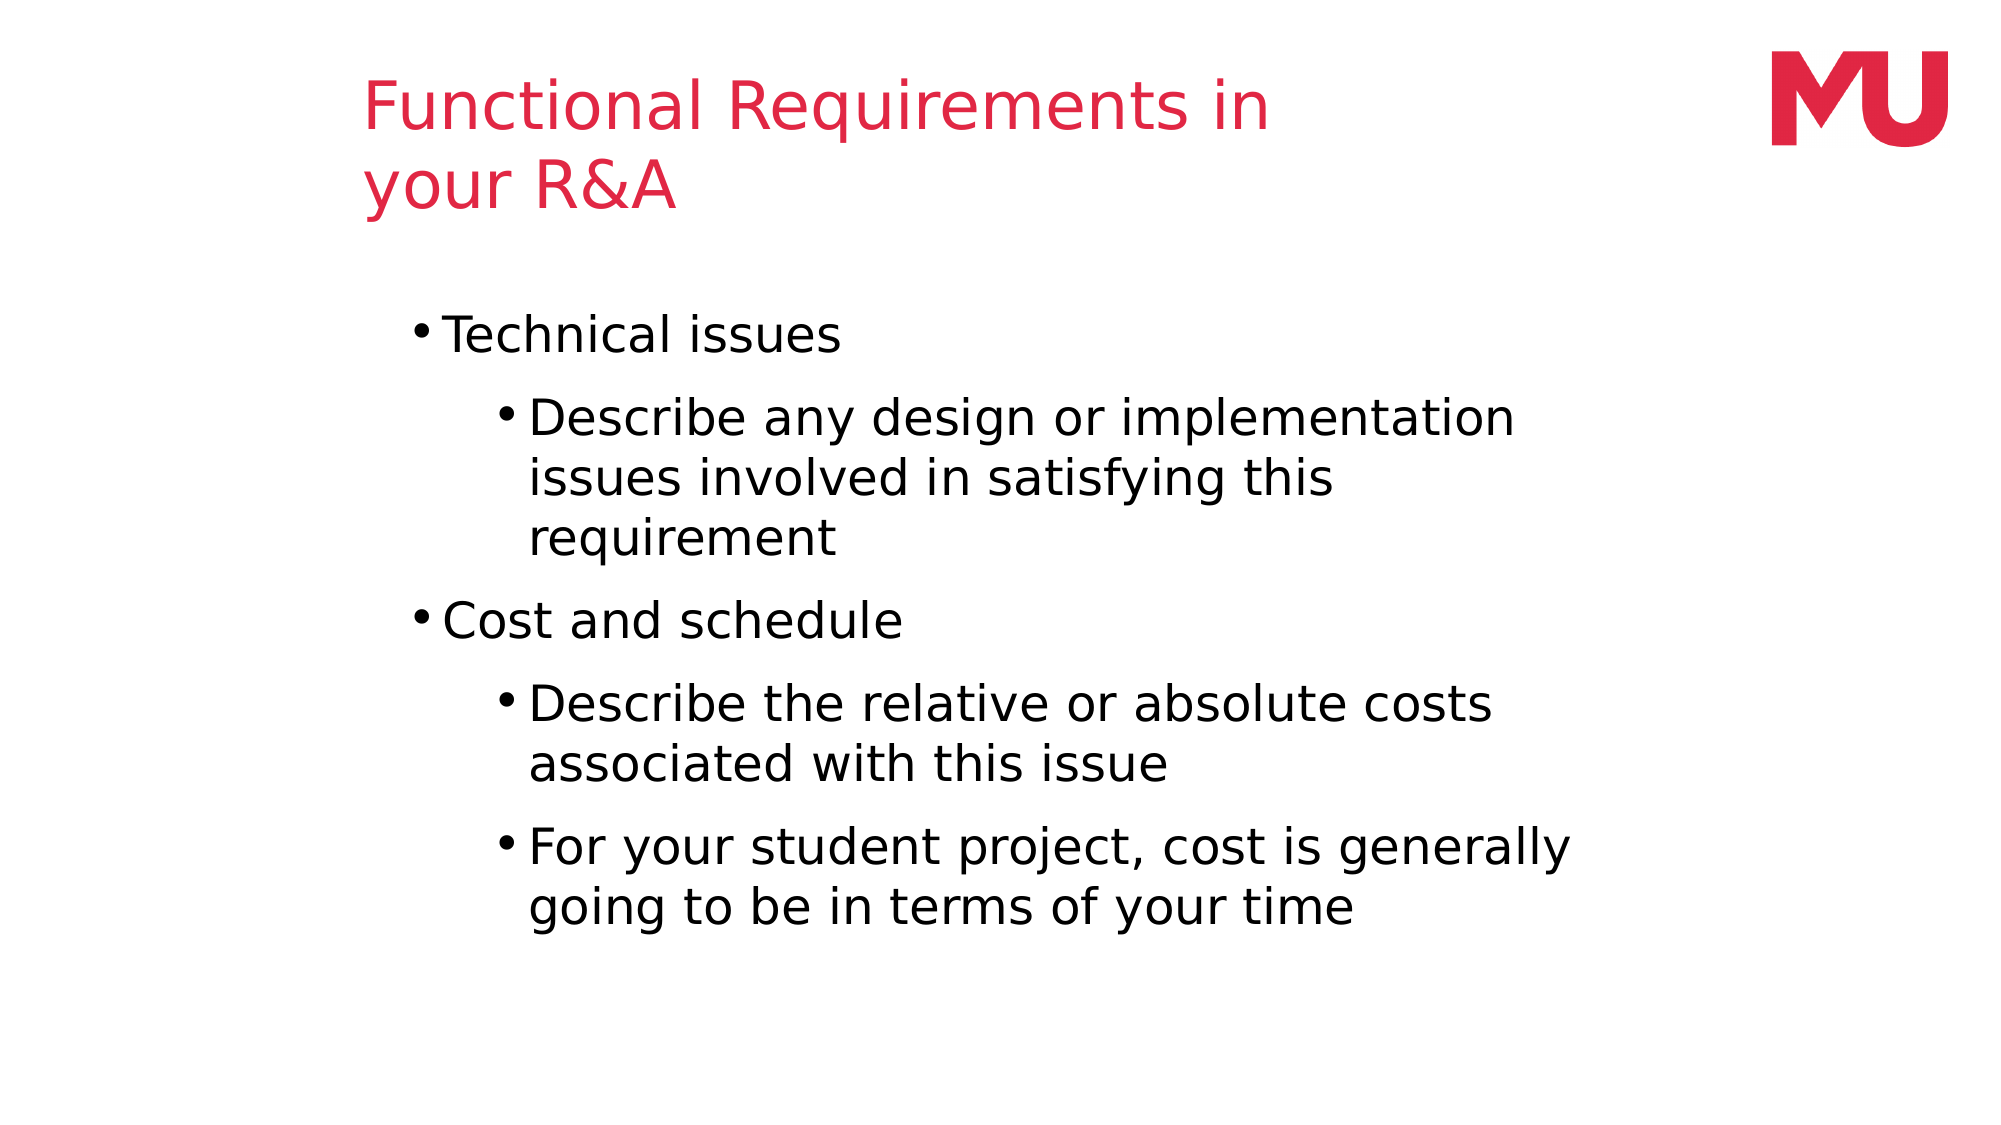

Functional Requirements in your R&A
Technical issues
Describe any design or implementation issues involved in satisfying this requirement
Cost and schedule
Describe the relative or absolute costs associated with this issue
For your student project, cost is generally going to be in terms of your time